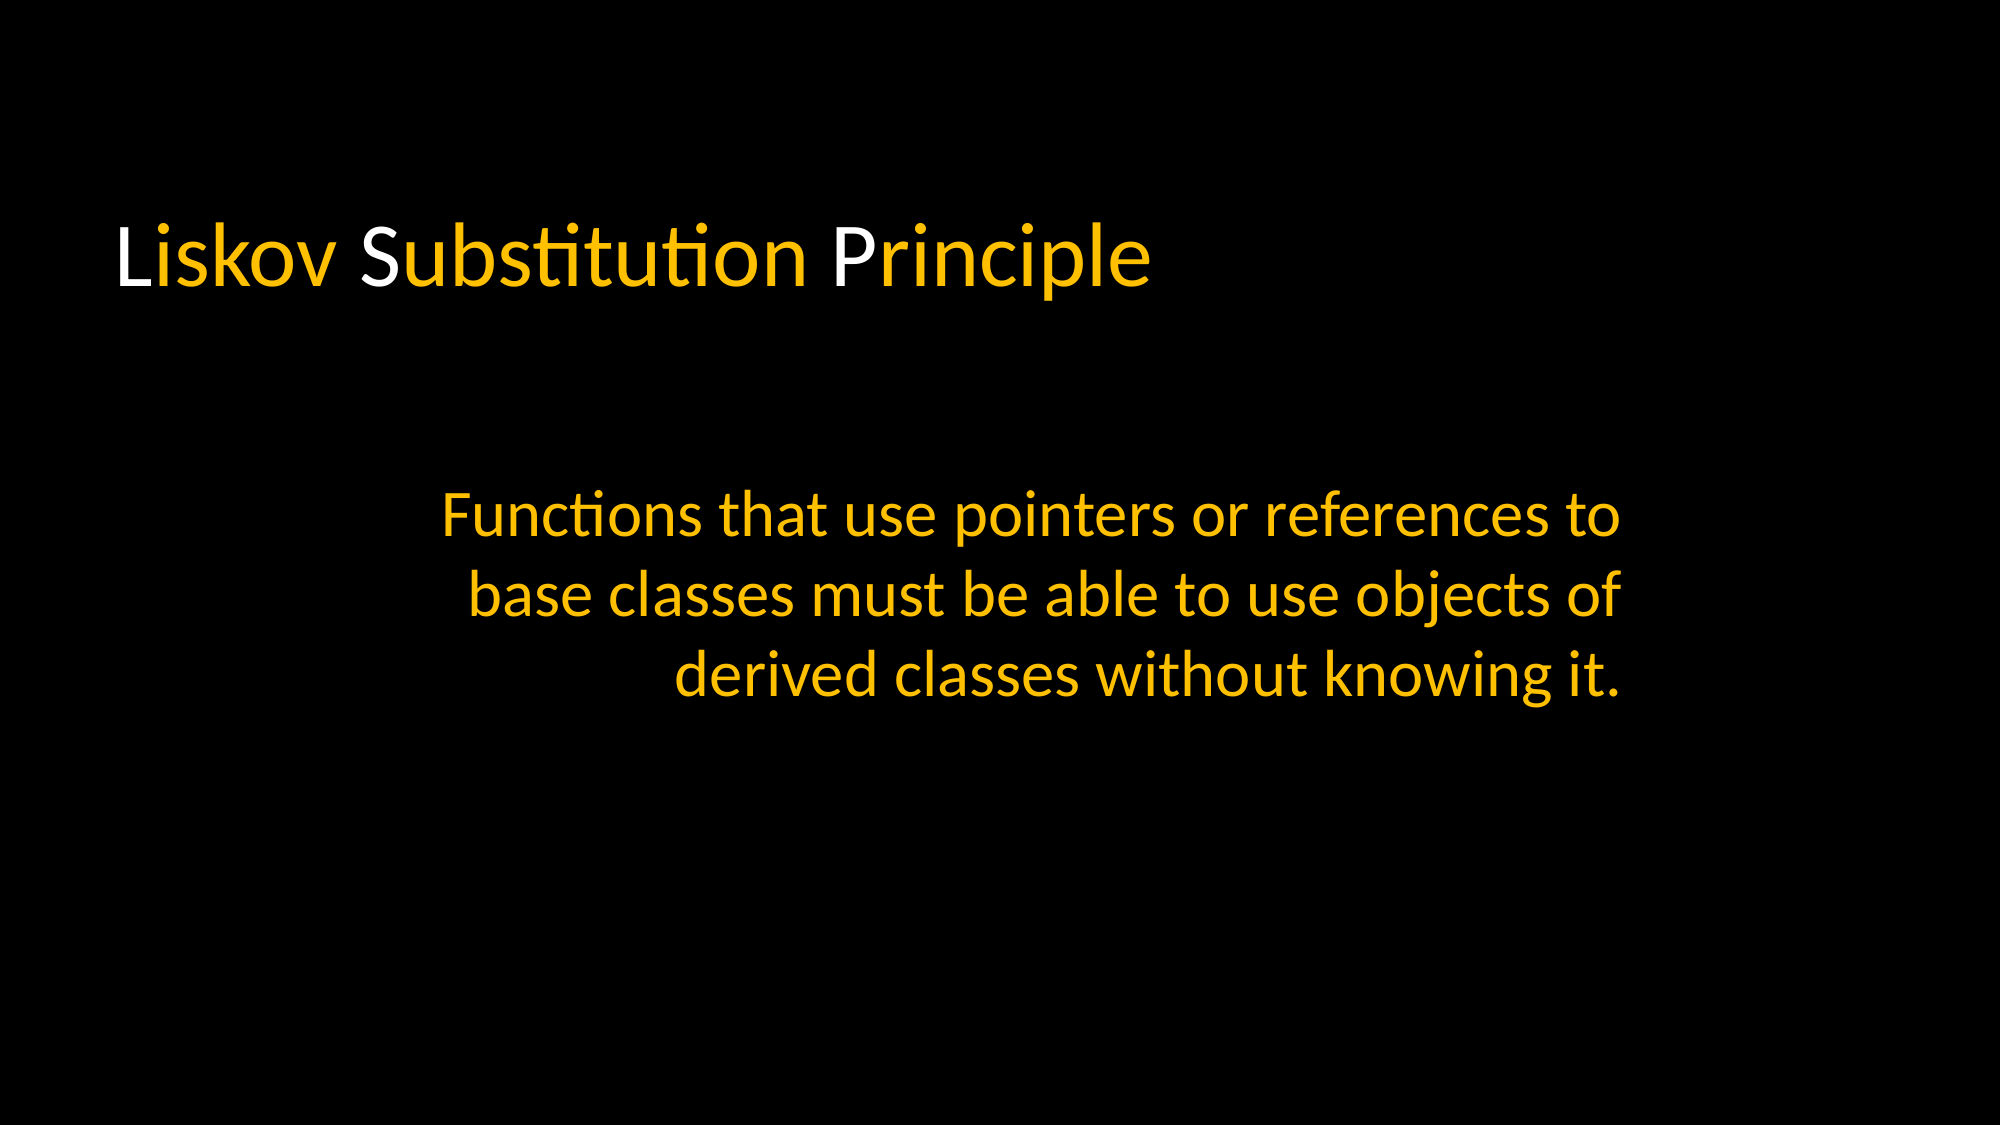

# Liskov Substitution Principle
Functions that use pointers or references to base classes must be able to use objects of derived classes without knowing it.